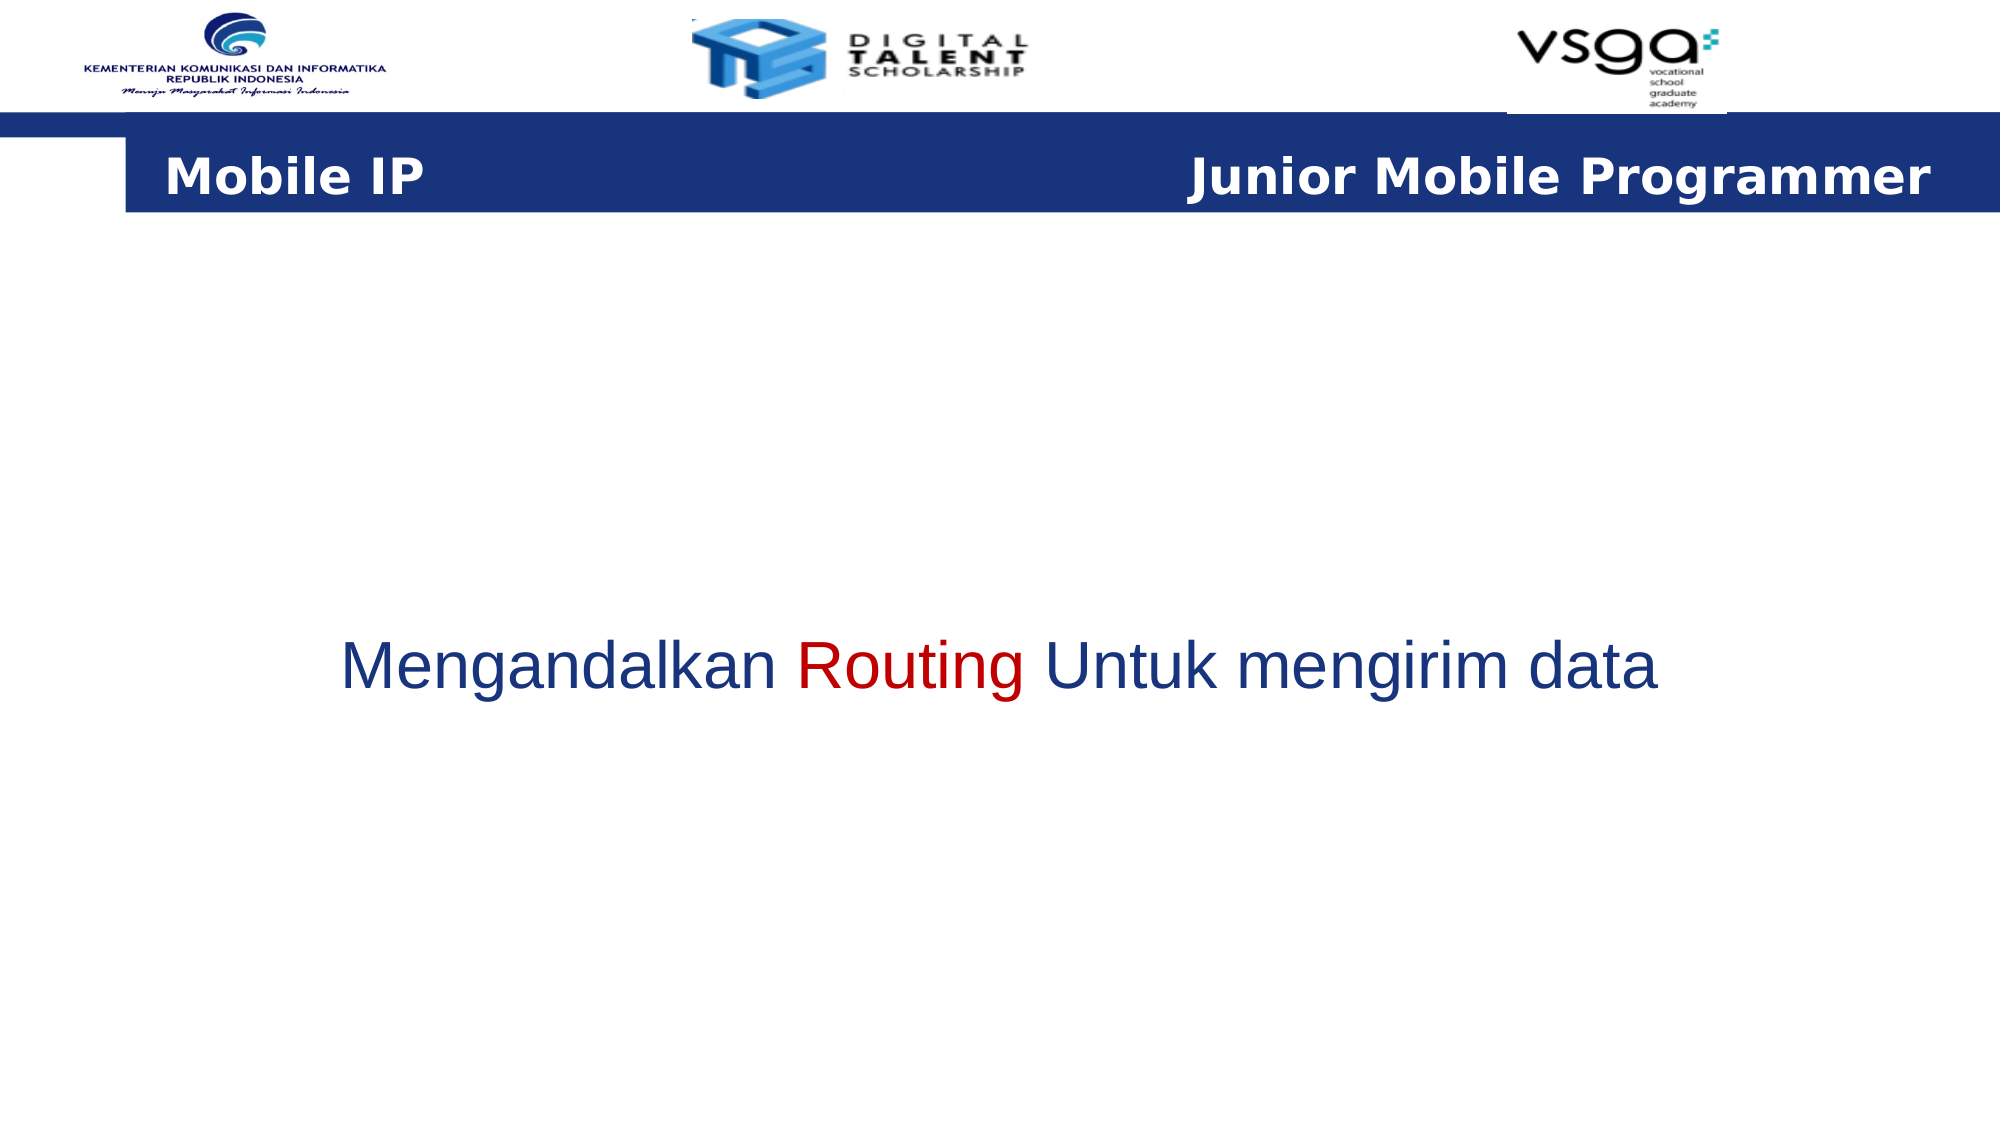

Mobile IP                                	            Junior Mobile Programmer
Mengandalkan Routing Untuk mengirim data